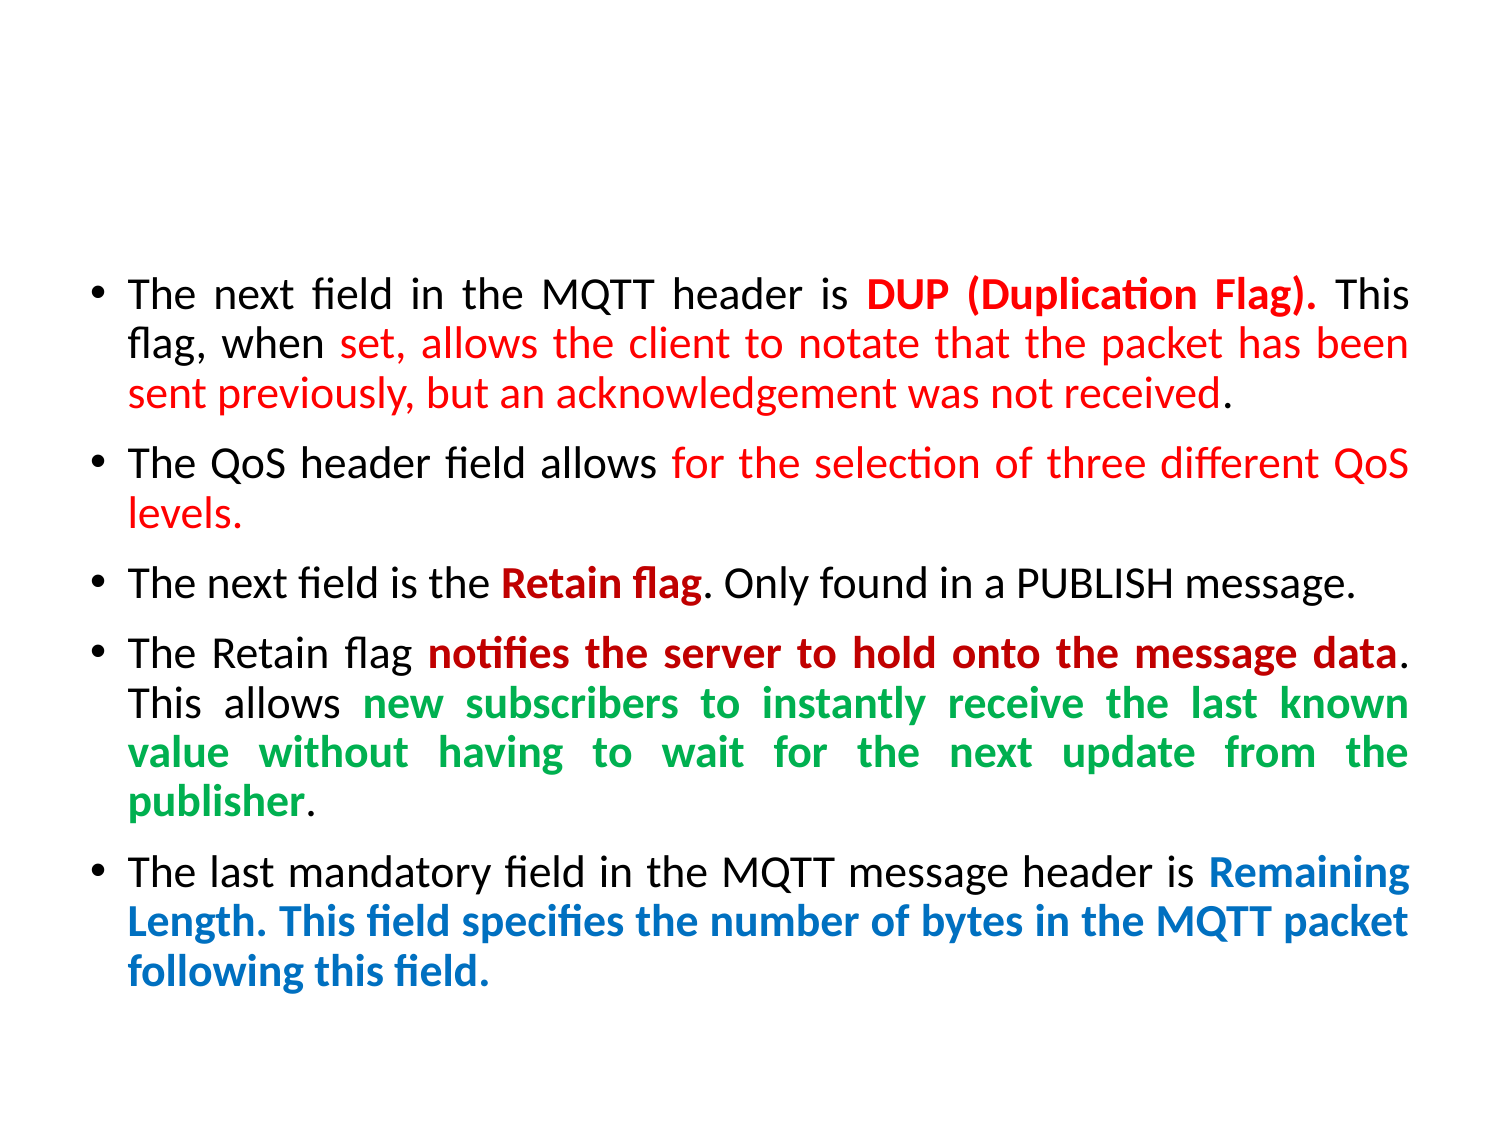

#
The next field in the MQTT header is DUP (Duplication Flag). This flag, when set, allows the client to notate that the packet has been sent previously, but an acknowledgement was not received.
The QoS header field allows for the selection of three different QoS levels.
The next field is the Retain flag. Only found in a PUBLISH message.
The Retain flag notifies the server to hold onto the message data. This allows new subscribers to instantly receive the last known value without having to wait for the next update from the publisher.
The last mandatory field in the MQTT message header is Remaining Length. This field specifies the number of bytes in the MQTT packet following this field.